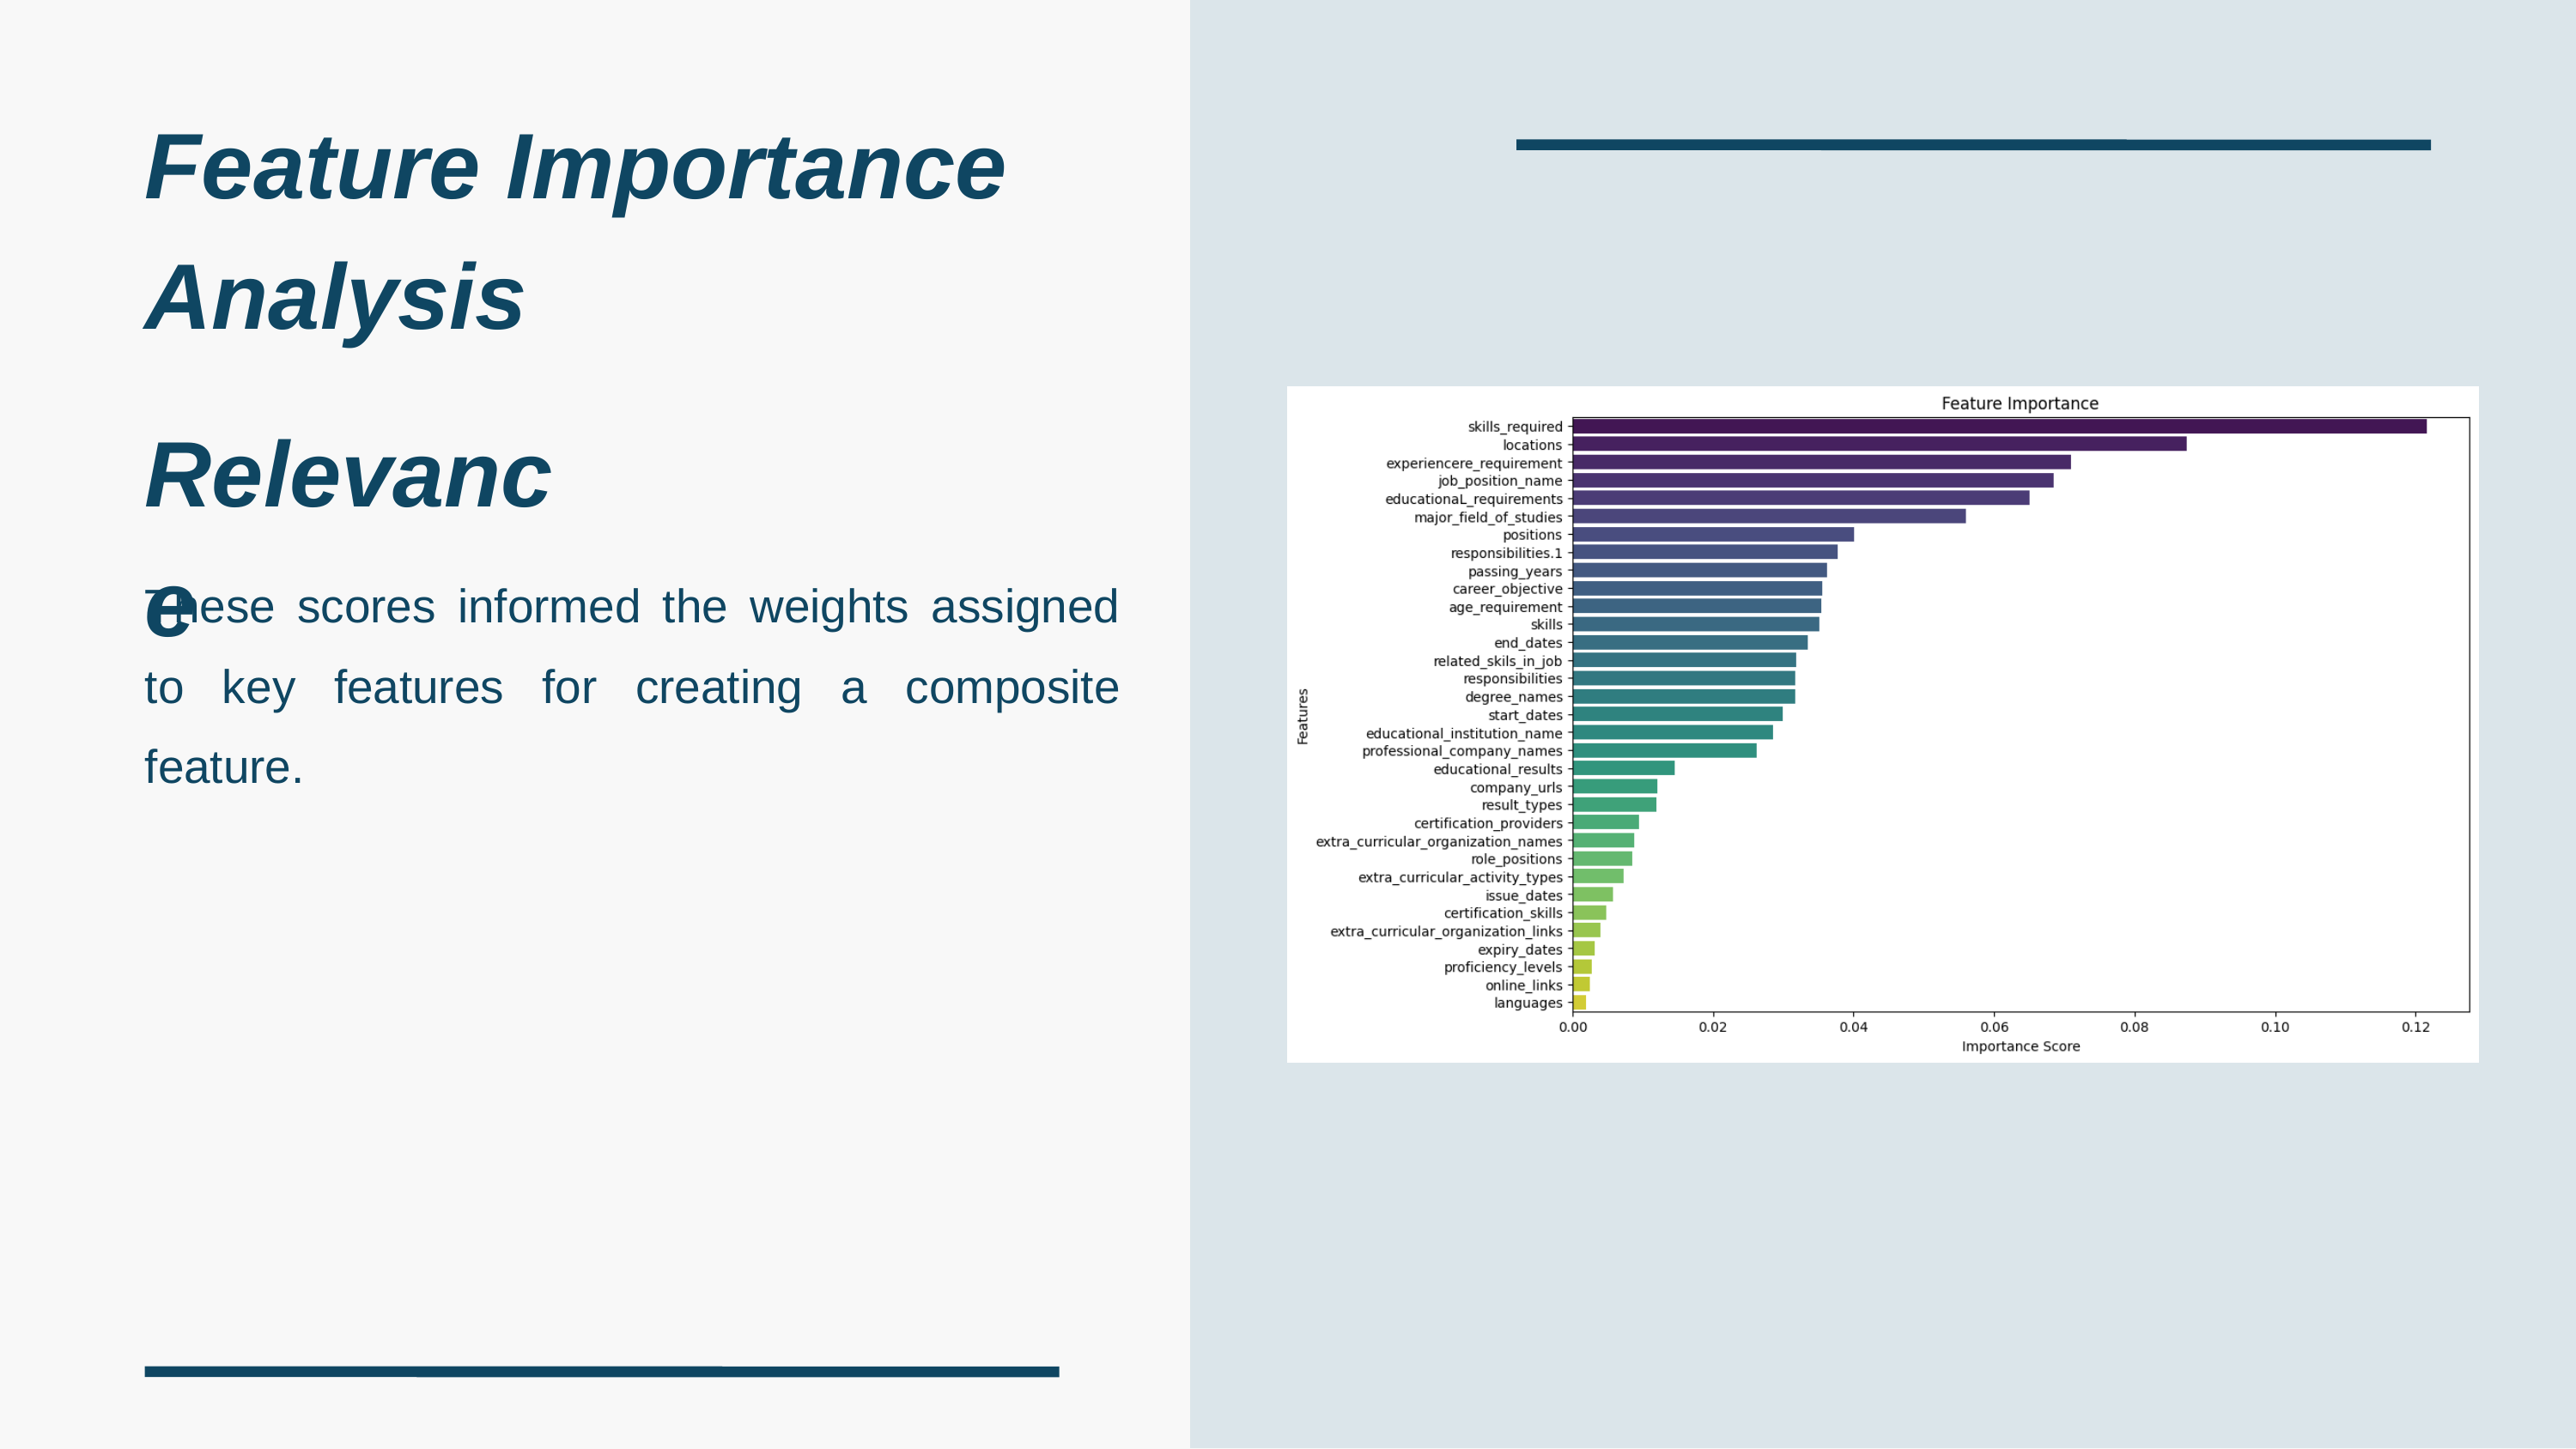

Feature Importance Analysis

Relevance
These scores informed the weights assigned to key features for creating a composite feature.